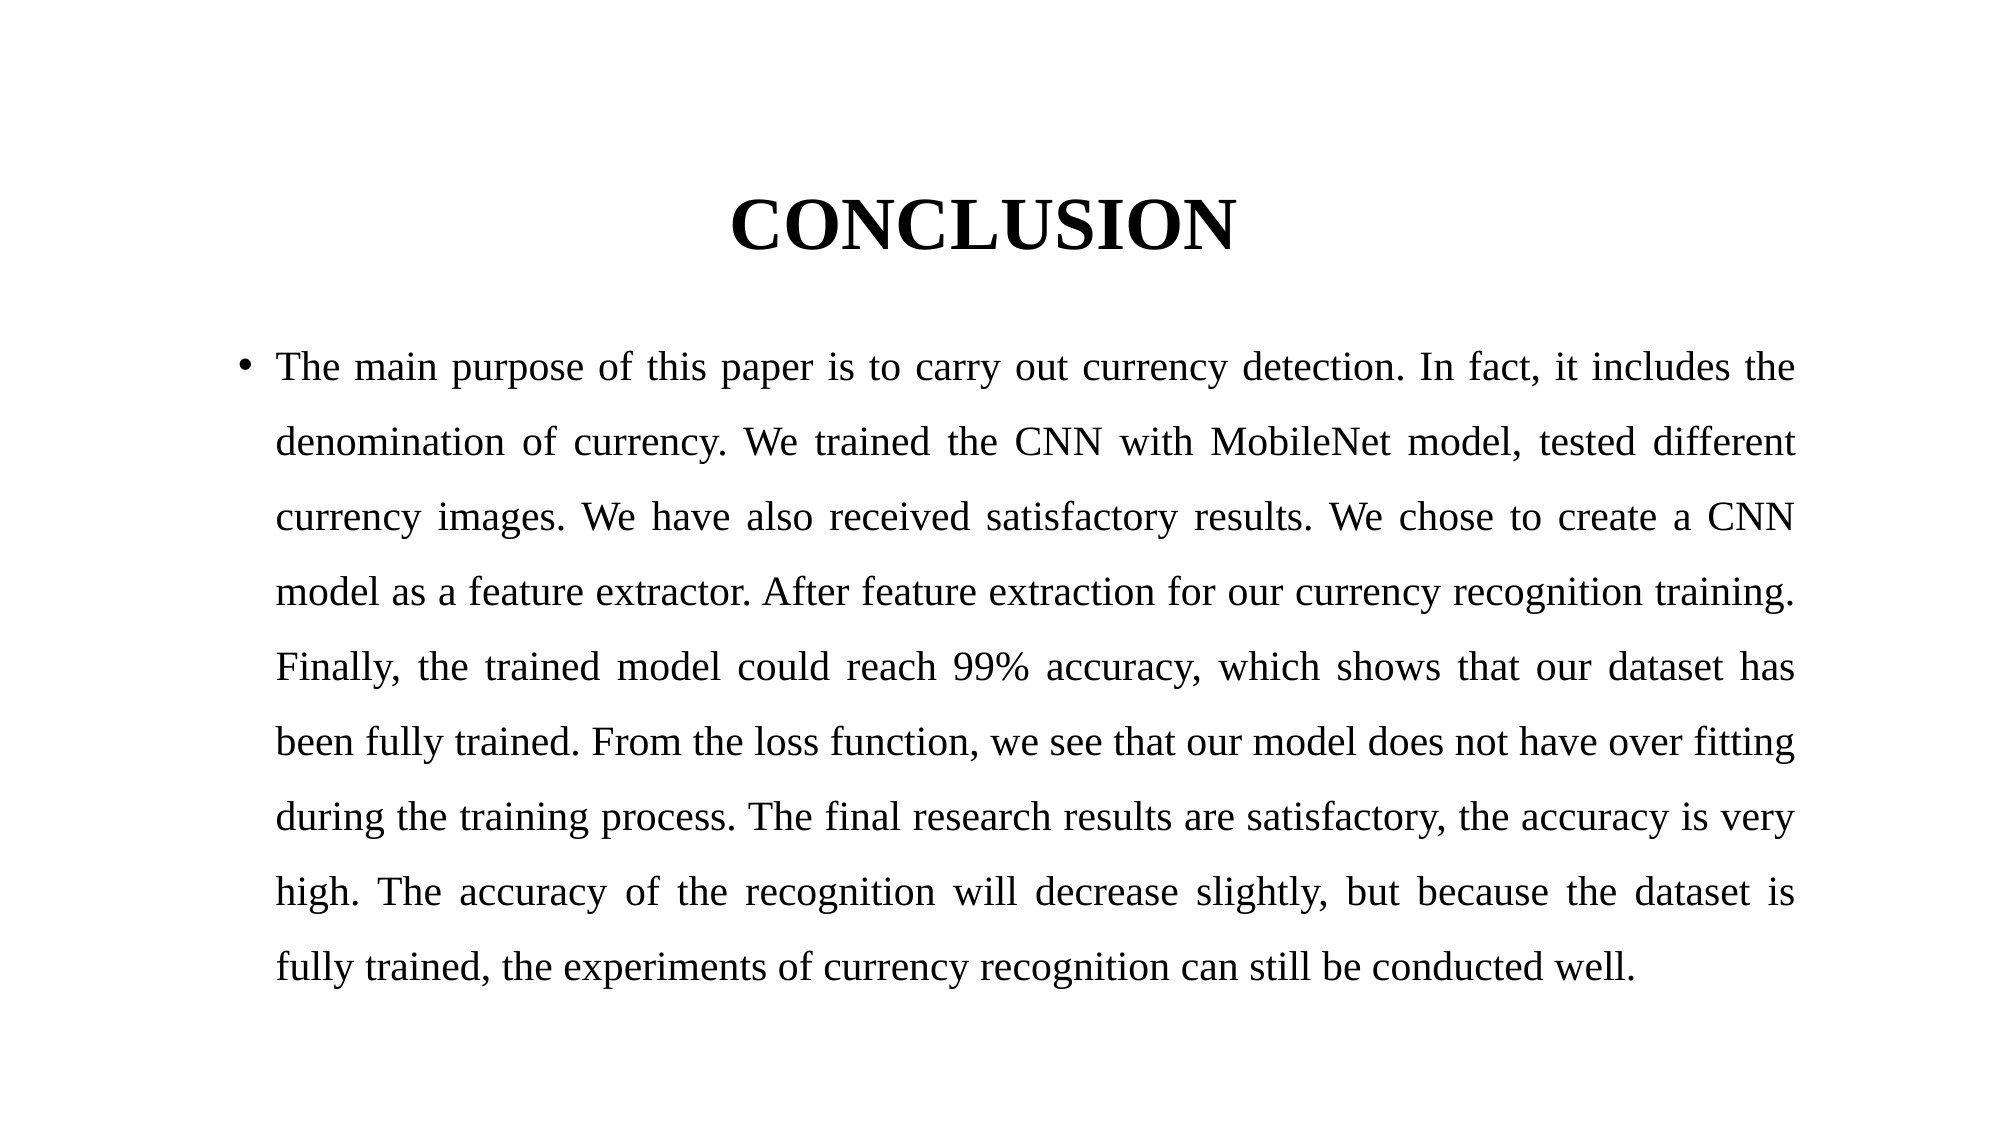

# CONCLUSION
The main purpose of this paper is to carry out currency detection. In fact, it includes the denomination of currency. We trained the CNN with MobileNet model, tested different currency images. We have also received satisfactory results. We chose to create a CNN model as a feature extractor. After feature extraction for our currency recognition training. Finally, the trained model could reach 99% accuracy, which shows that our dataset has been fully trained. From the loss function, we see that our model does not have over fitting during the training process. The final research results are satisfactory, the accuracy is very high. The accuracy of the recognition will decrease slightly, but because the dataset is fully trained, the experiments of currency recognition can still be conducted well.